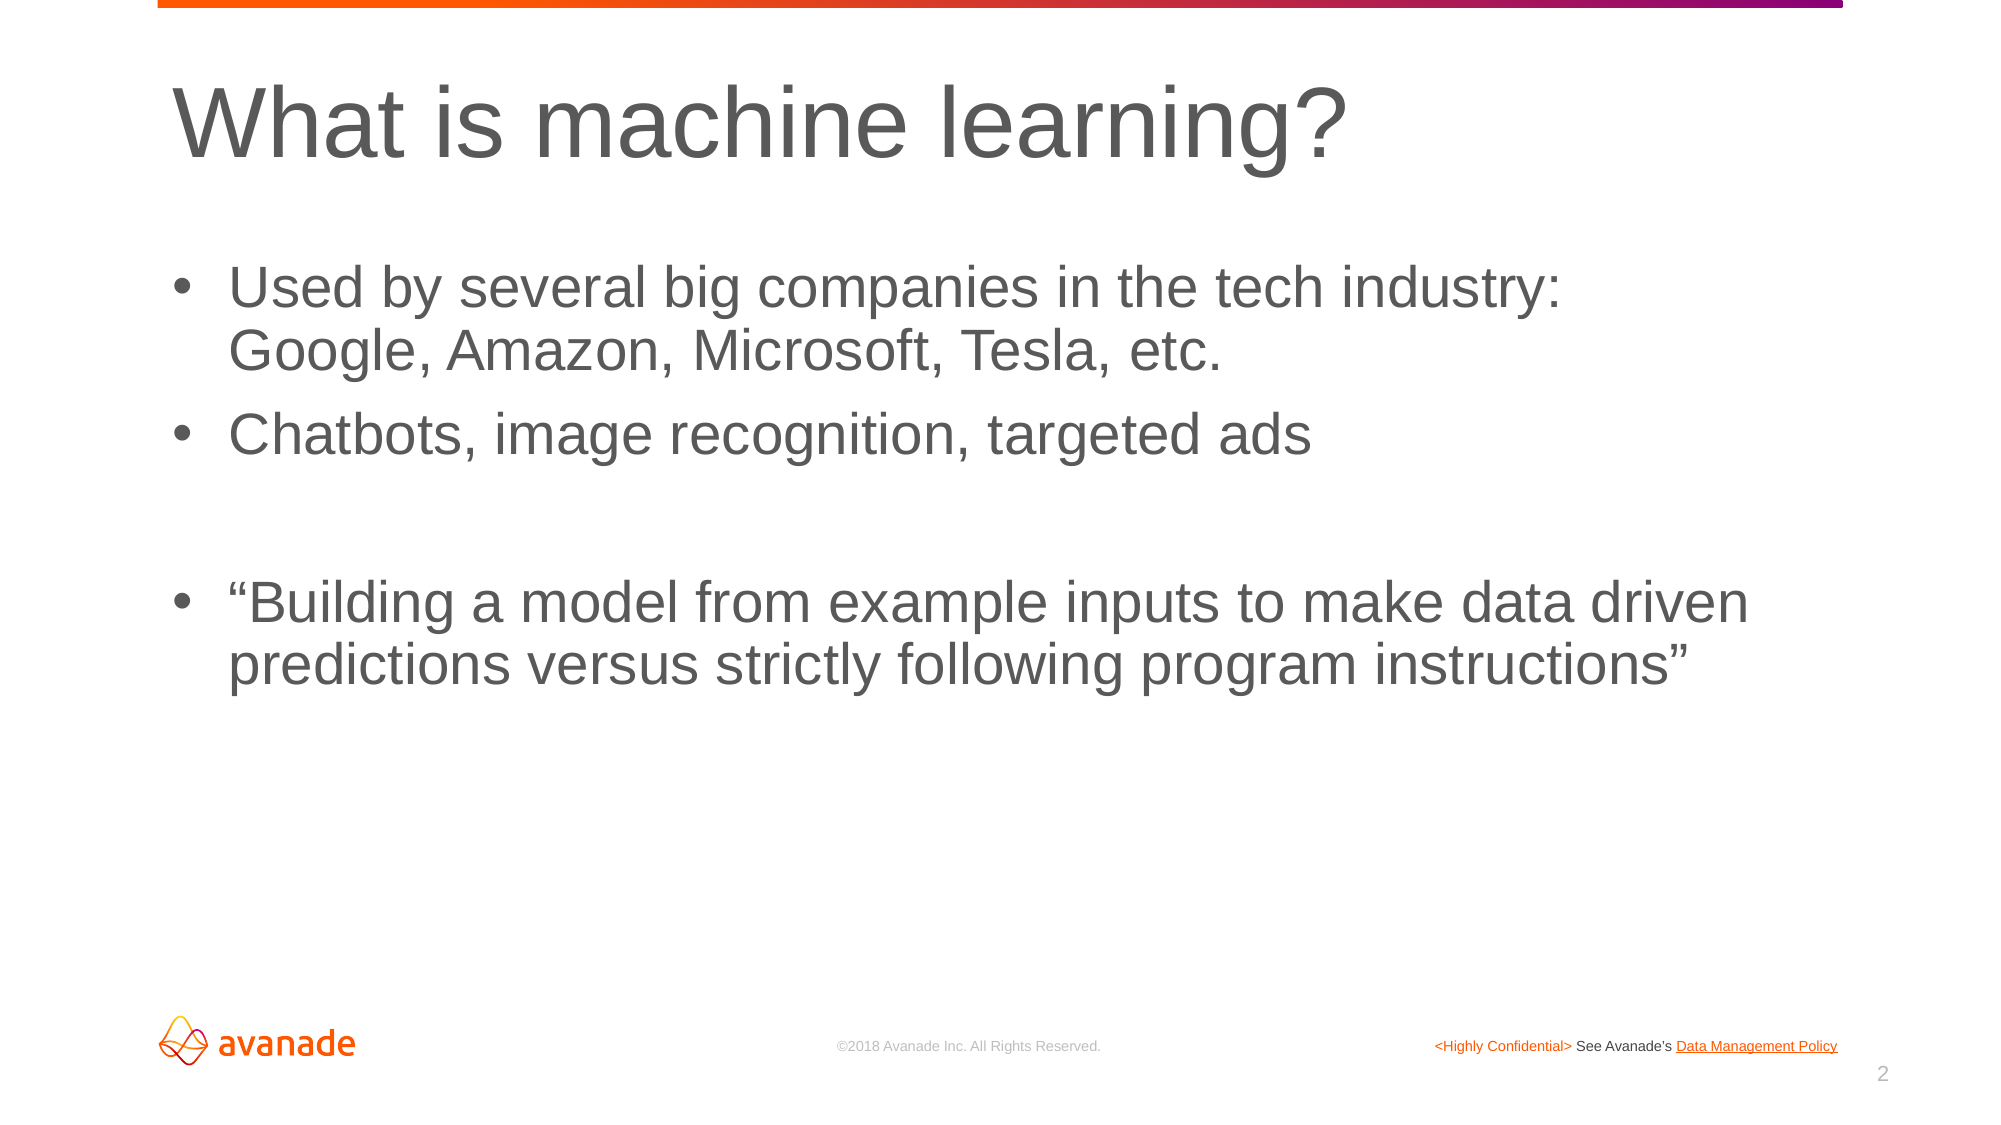

# What is machine learning?
Used by several big companies in the tech industry:
Google, Amazon, Microsoft, Tesla, etc.
Chatbots, image recognition, targeted ads

“Building a model from example inputs to make data driven predictions versus strictly following program instructions”

2